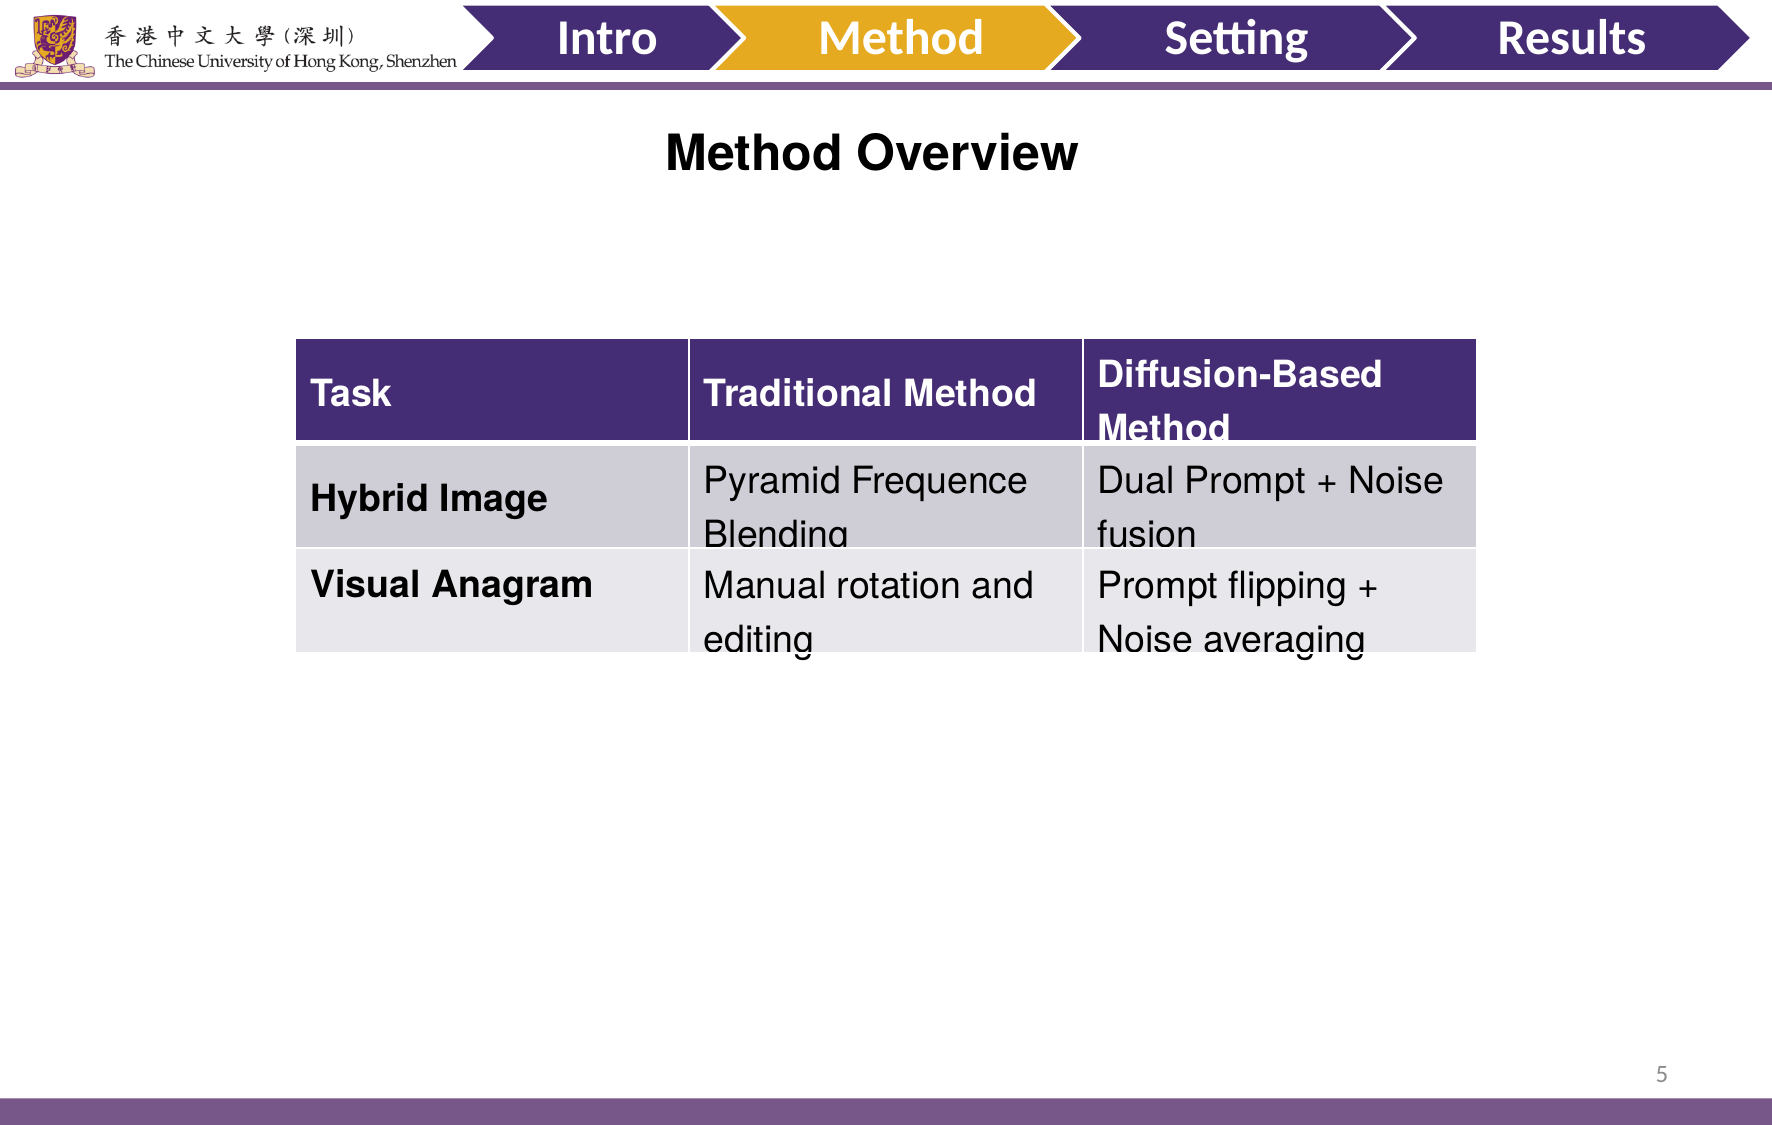

Intro
Method
Setting
Results
Method Overview
| Task | Traditional Method | Diffusion-Based Method |
| --- | --- | --- |
| Hybrid Image | Pyramid Frequence Blending | Dual Prompt + Noise fusion |
| Visual Anagram | Manual rotation and editing | Prompt flipping + Noise averaging |
5